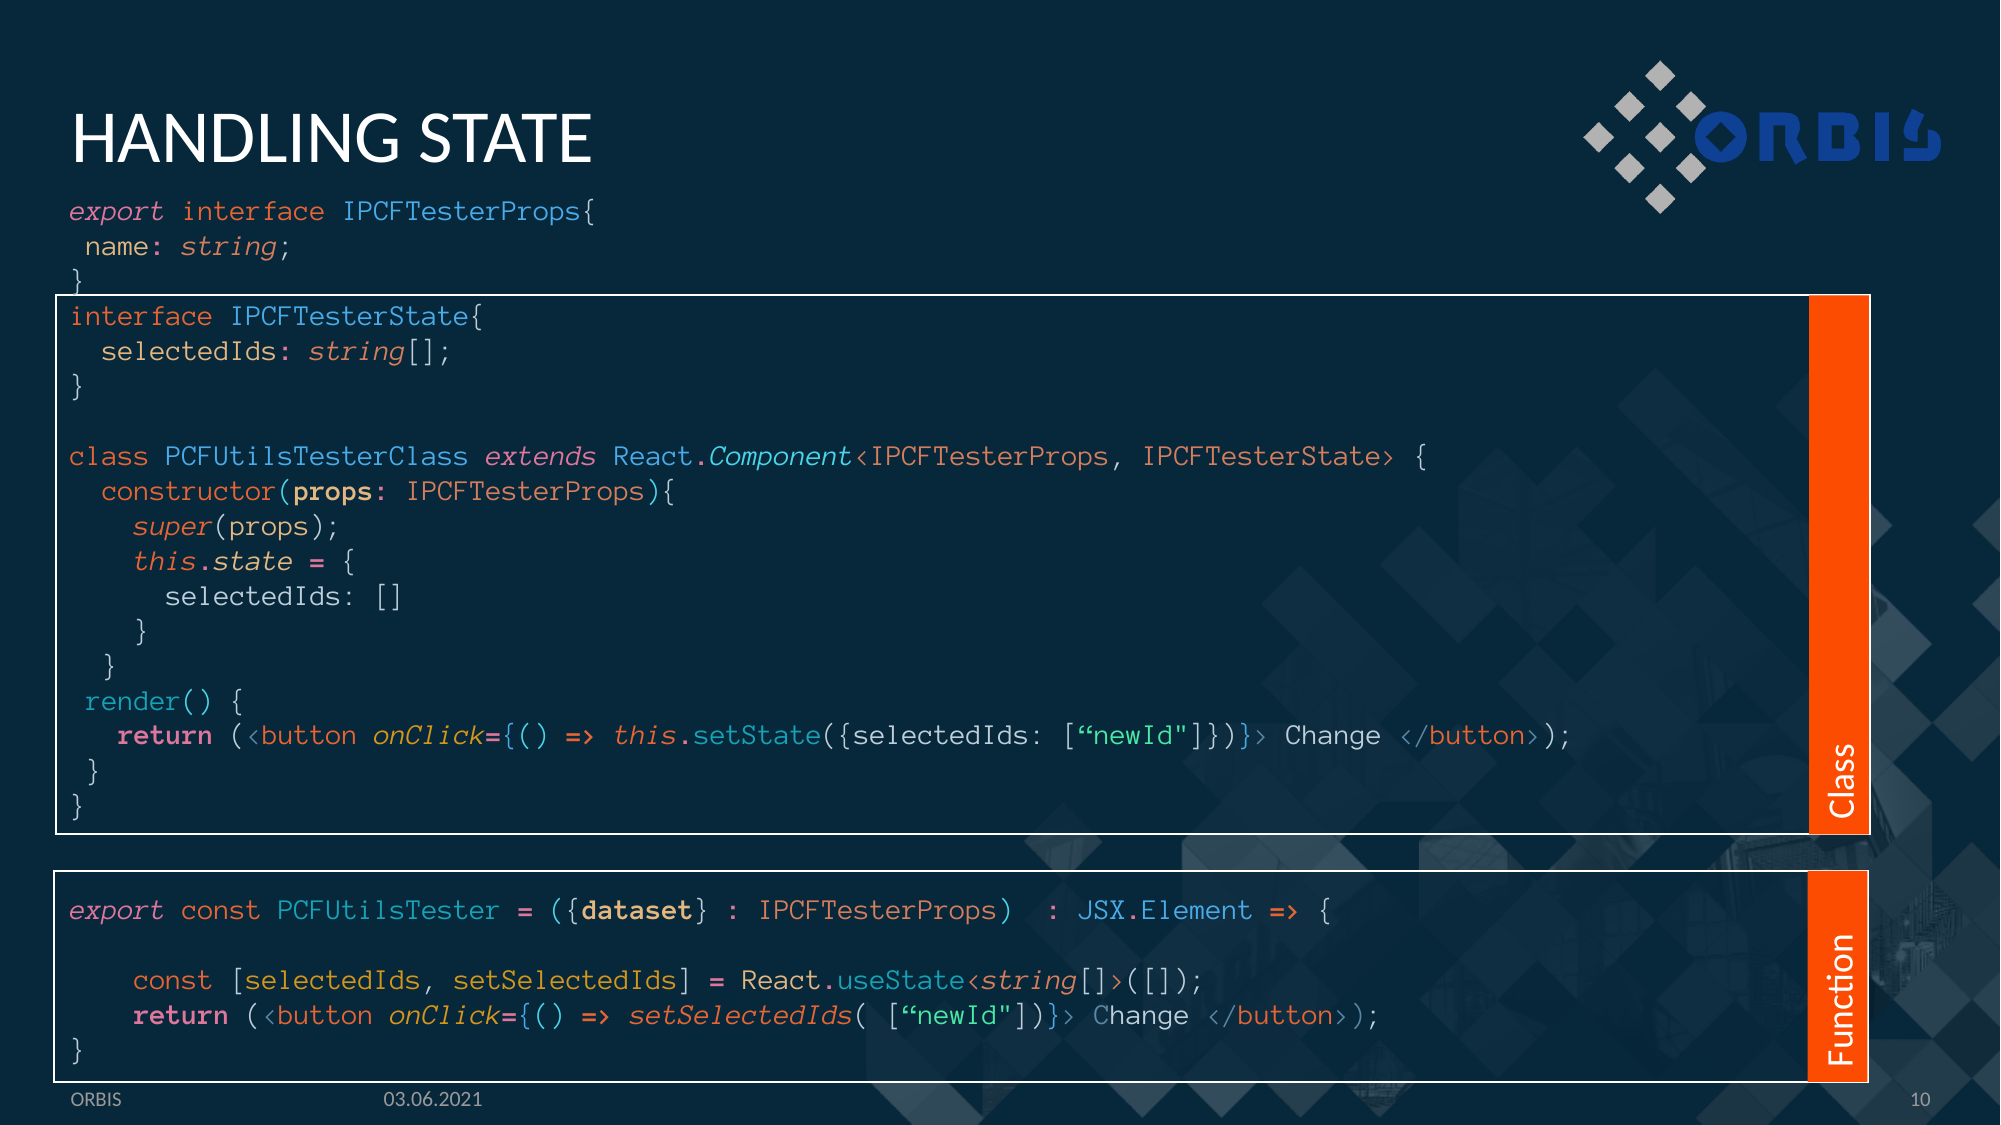

# Handling state
export interface IPCFTesterProps{
 name: string;
}
interface IPCFTesterState{
  selectedIds: string[];
}
class PCFUtilsTesterClass extends React.Component<IPCFTesterProps, IPCFTesterState> {
  constructor(props: IPCFTesterProps){
    super(props);
    this.state = {
      selectedIds: []
    }
  }
 render() {
   return (<button onClick={() => this.setState({selectedIds: [“newId"]})}> Change </button>);
 }
}

export const PCFUtilsTester = ({dataset} : IPCFTesterProps)  : JSX.Element => {

    const [selectedIds, setSelectedIds] = React.useState<string[]>([]);
    return (<button onClick={() => setSelectedIds( [“newId"])}> Change </button>);
}

Class

Function
03.06.2021
ORBIS
10